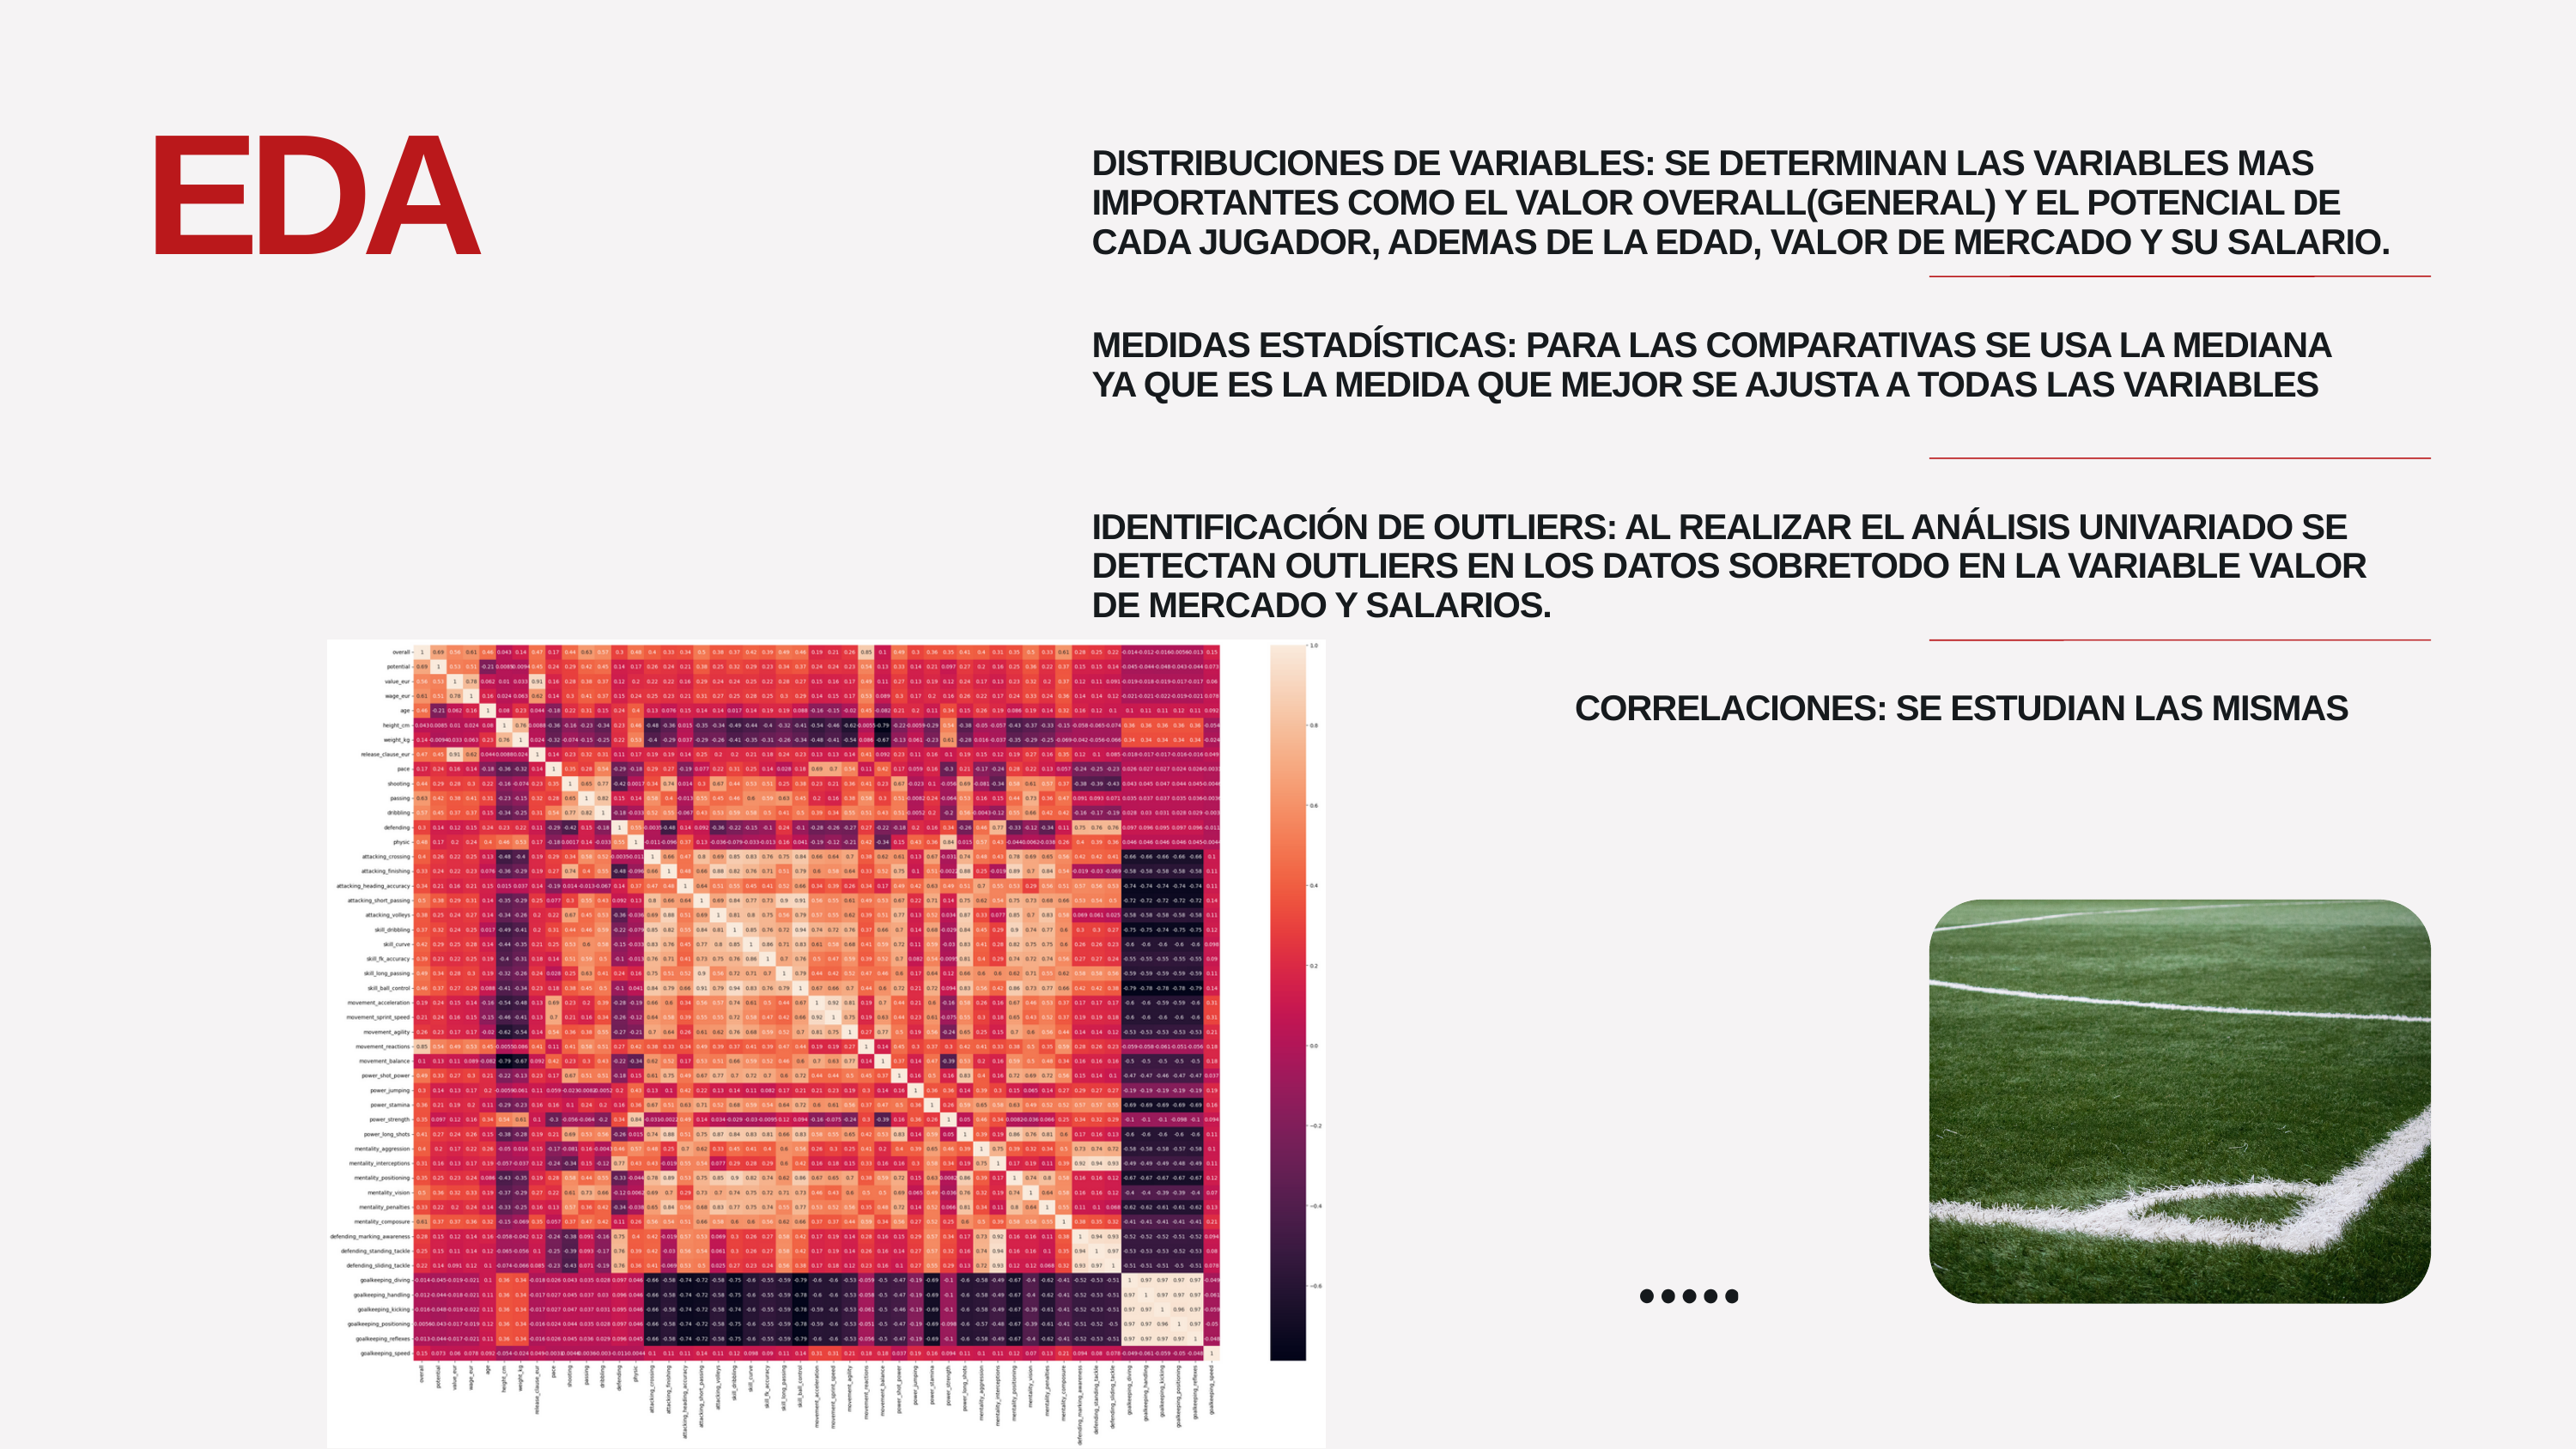

DISTRIBUCIONES DE VARIABLES: SE DETERMINAN LAS VARIABLES MAS IMPORTANTES COMO EL VALOR OVERALL(GENERAL) Y EL POTENCIAL DE CADA JUGADOR, ADEMAS DE LA EDAD, VALOR DE MERCADO Y SU SALARIO.

EDA

MEDIDAS ESTADÍSTICAS: PARA LAS COMPARATIVAS SE USA LA MEDIANA YA QUE ES LA MEDIDA QUE MEJOR SE AJUSTA A TODAS LAS VARIABLES

IDENTIFICACIÓN DE OUTLIERS: AL REALIZAR EL ANÁLISIS UNIVARIADO SE DETECTAN OUTLIERS EN LOS DATOS SOBRETODO EN LA VARIABLE VALOR DE MERCADO Y SALARIOS.

CORRELACIONES: SE ESTUDIAN LAS MISMAS